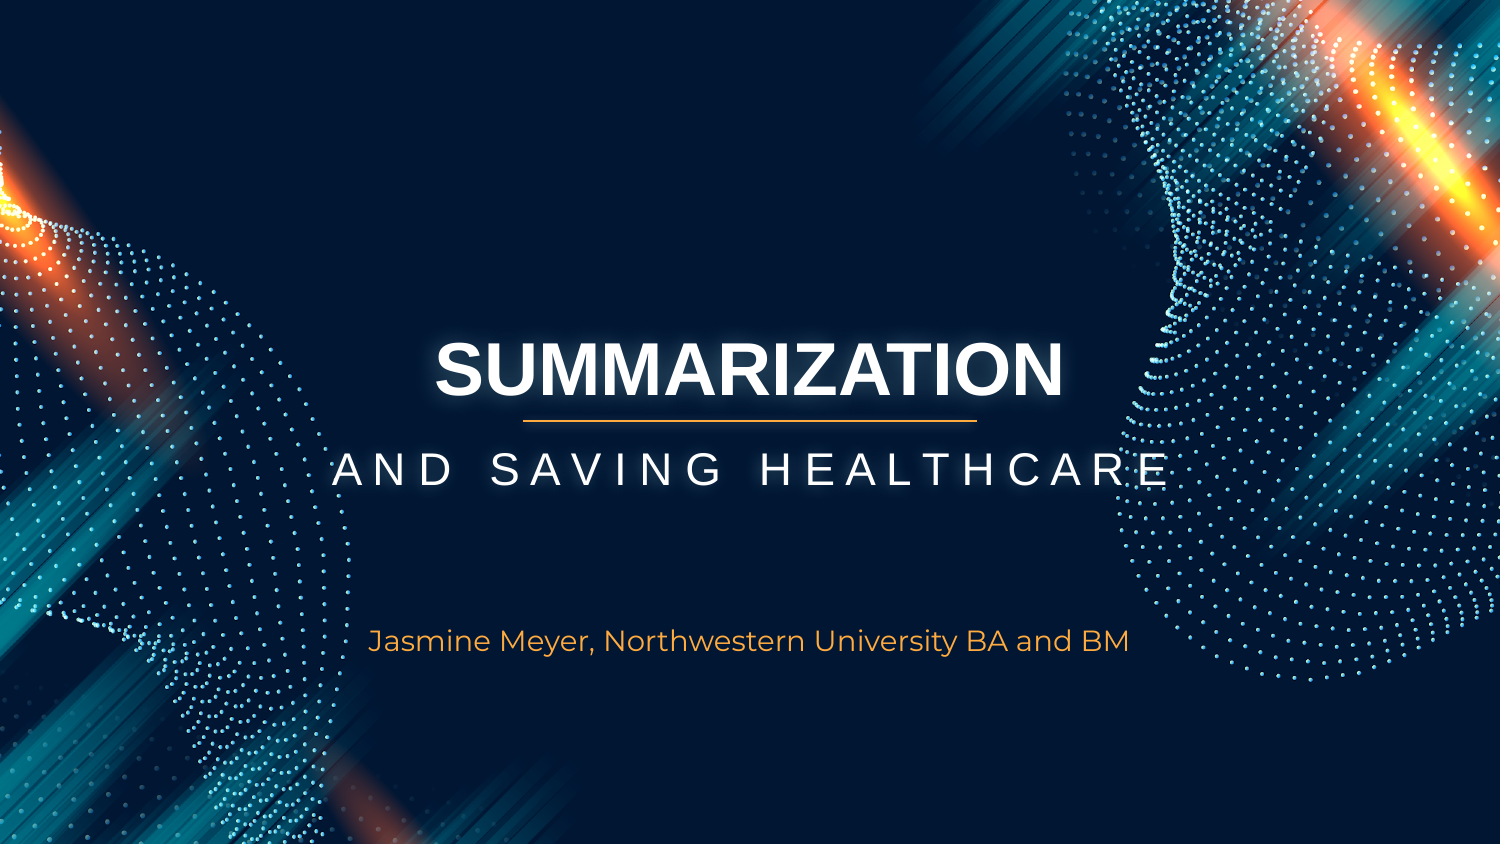

# SUMMARIZATION
A N D   S A V I N G   H E A L T H C A R E
Jasmine Meyer, Northwestern University BA and BM